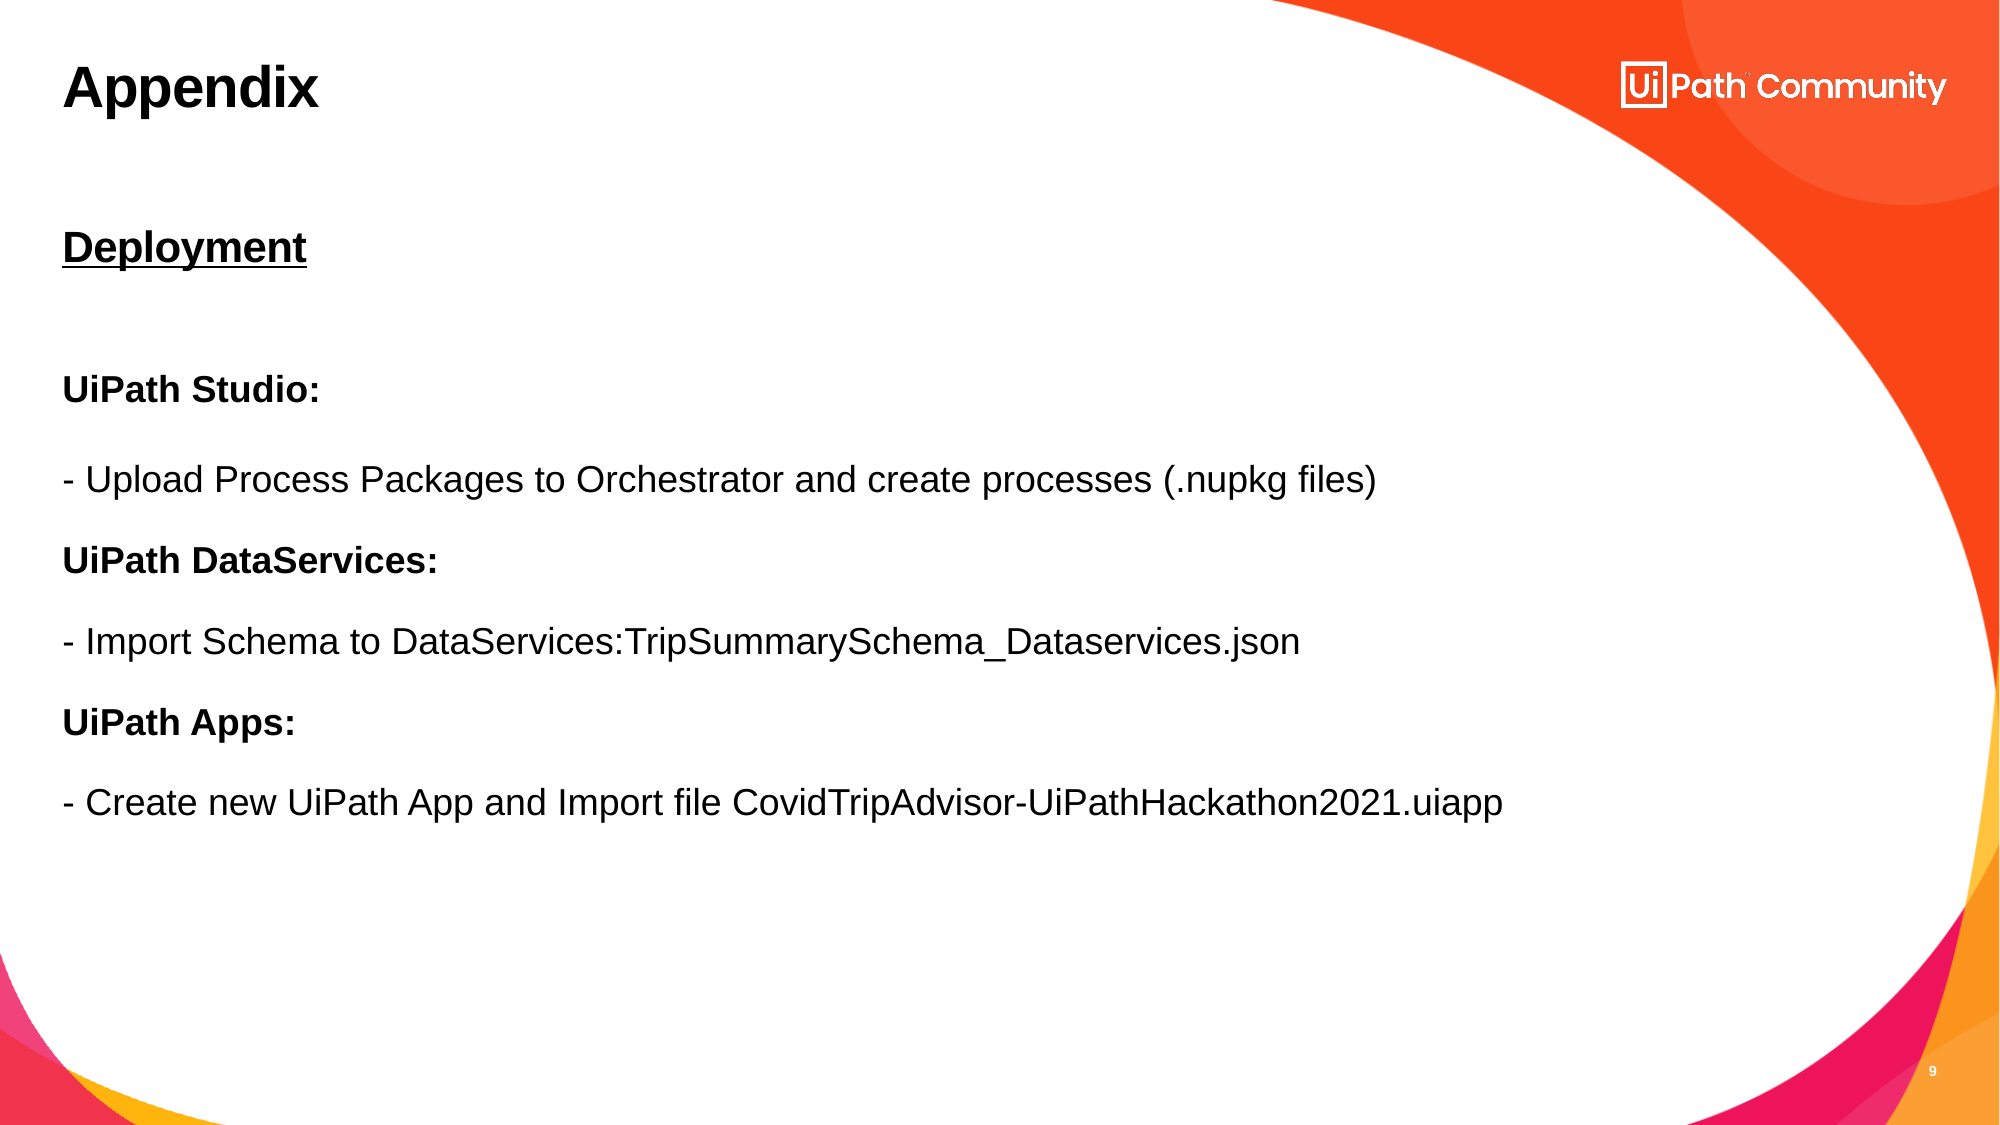

# Appendix
Deployment
UiPath Studio:

- Upload Process Packages to Orchestrator and create processes (.nupkg files)

UiPath DataServices:

- Import Schema to DataServices:TripSummarySchema_Dataservices.json

UiPath Apps:

- Create new UiPath App and Import file CovidTripAdvisor-UiPathHackathon2021.uiapp